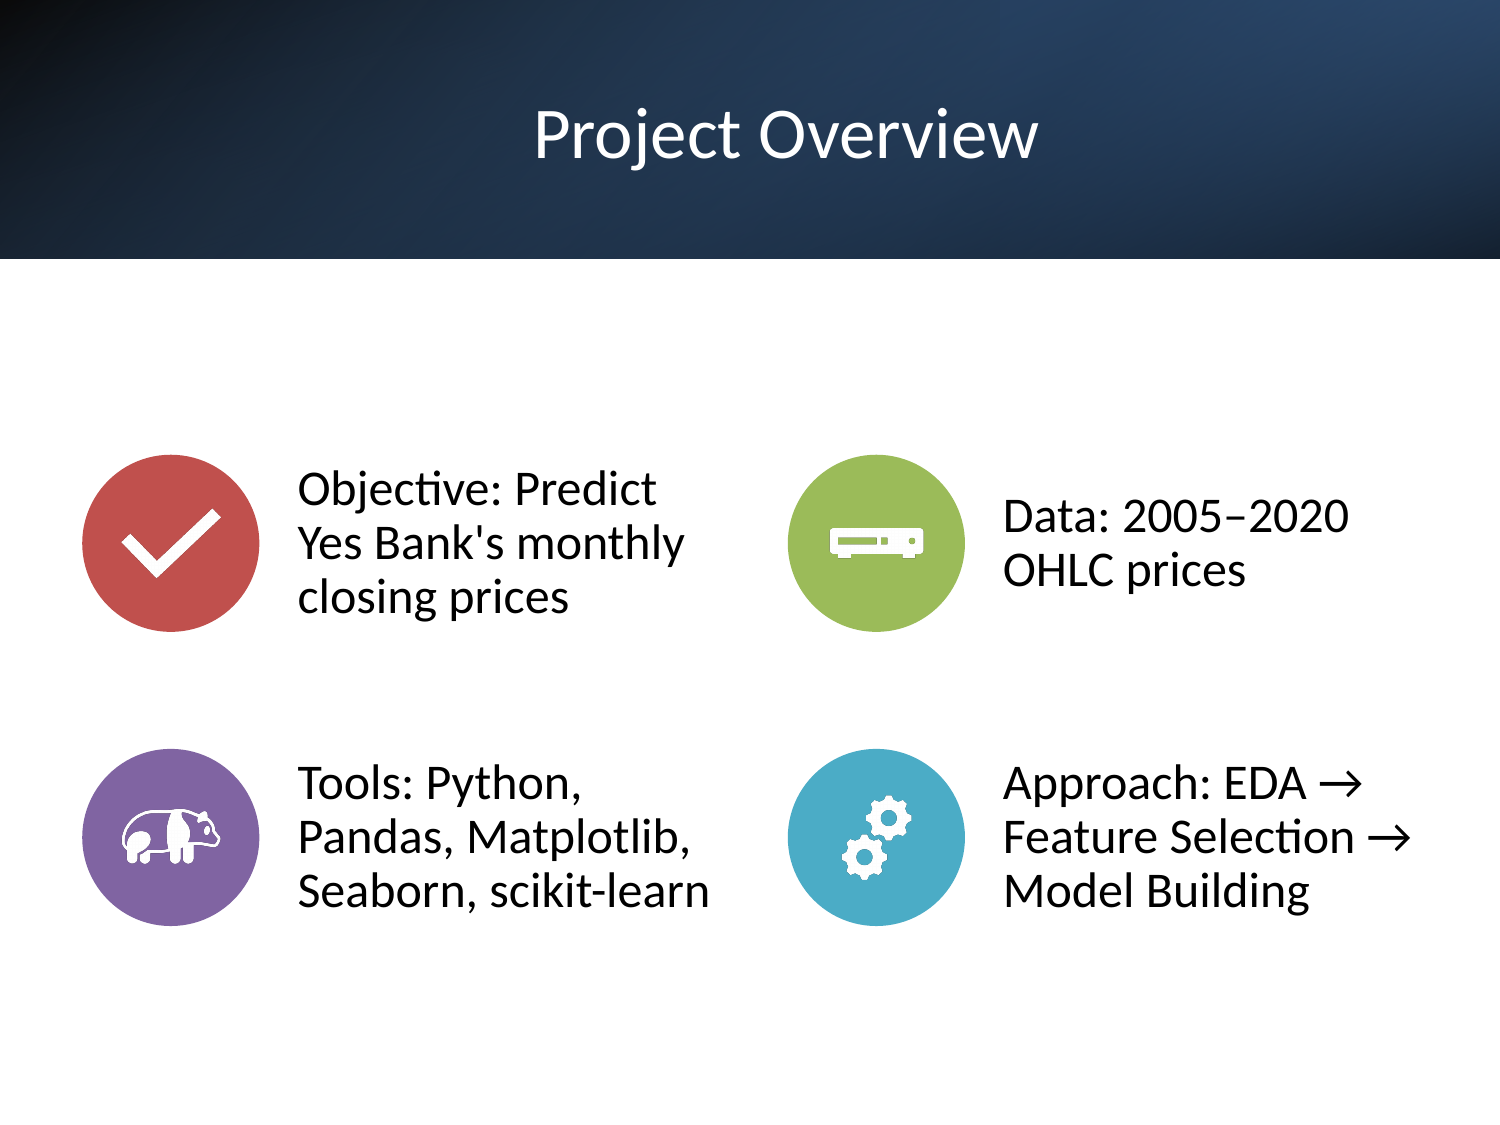

# Project Overview
Objective: Predict Yes Bank's monthly closing prices
Data: 2005–2020 OHLC prices
Tools: Python, Pandas, Matplotlib, Seaborn, scikit-learn
Approach: EDA → Feature Selection → Model Building